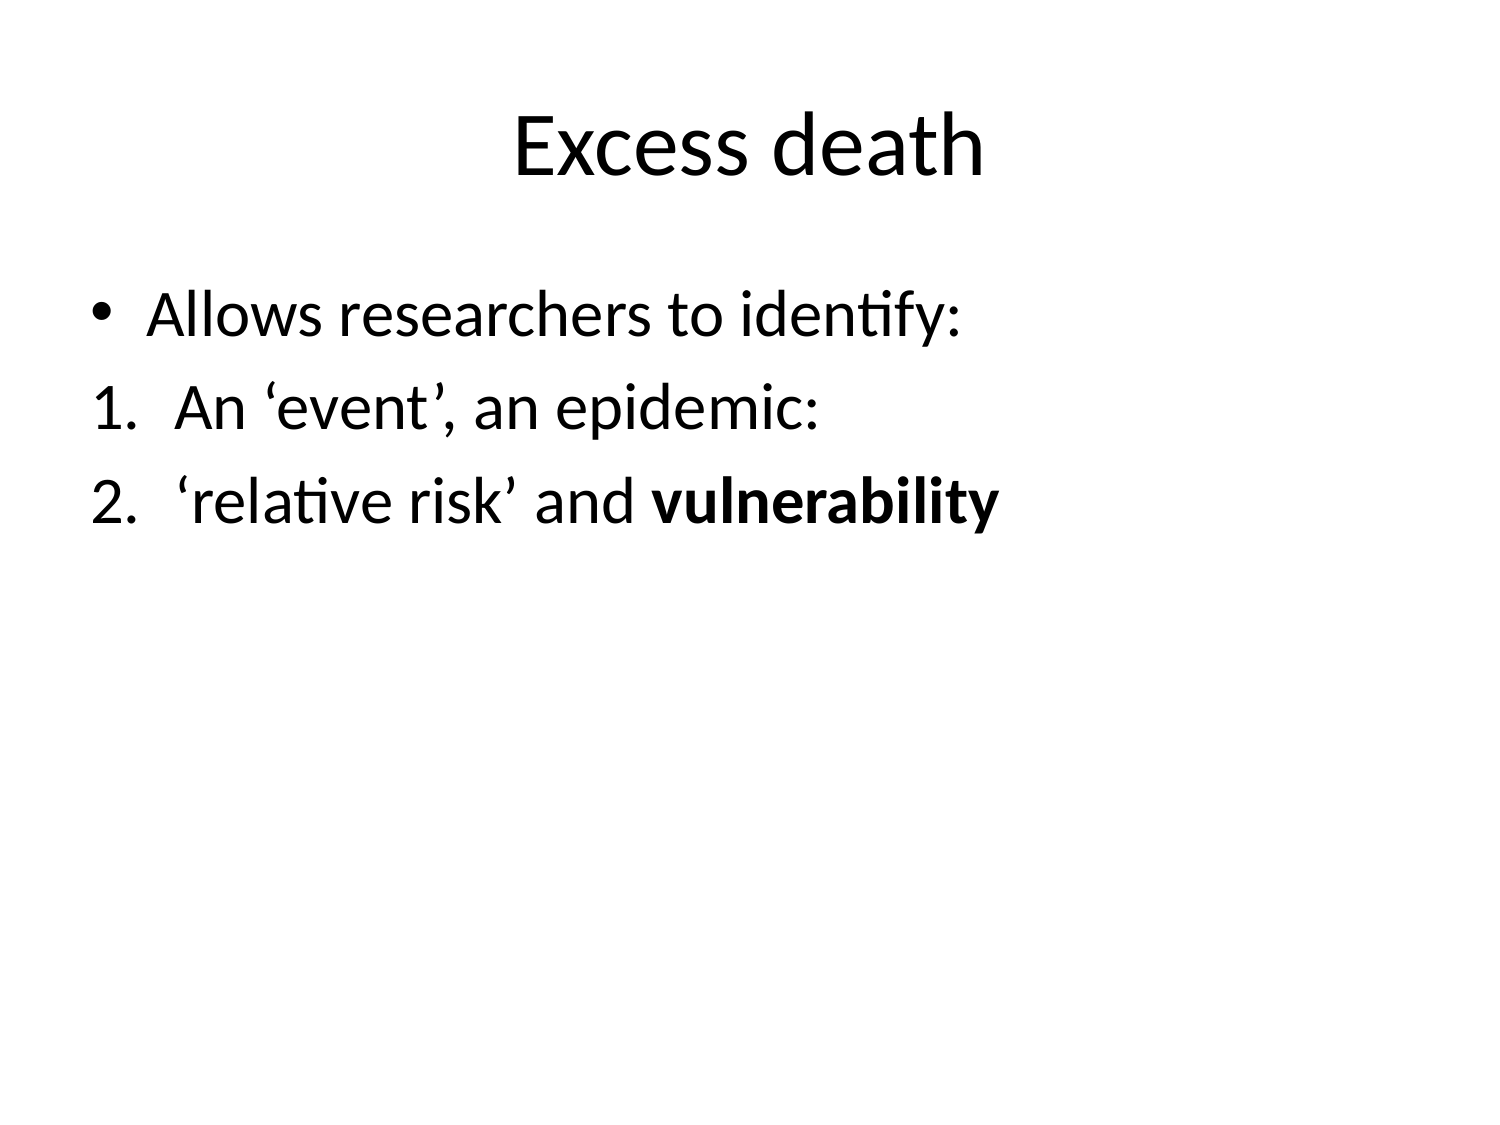

# Excess death
Allows researchers to identify:
An ‘event’, an epidemic:
‘relative risk’ and vulnerability